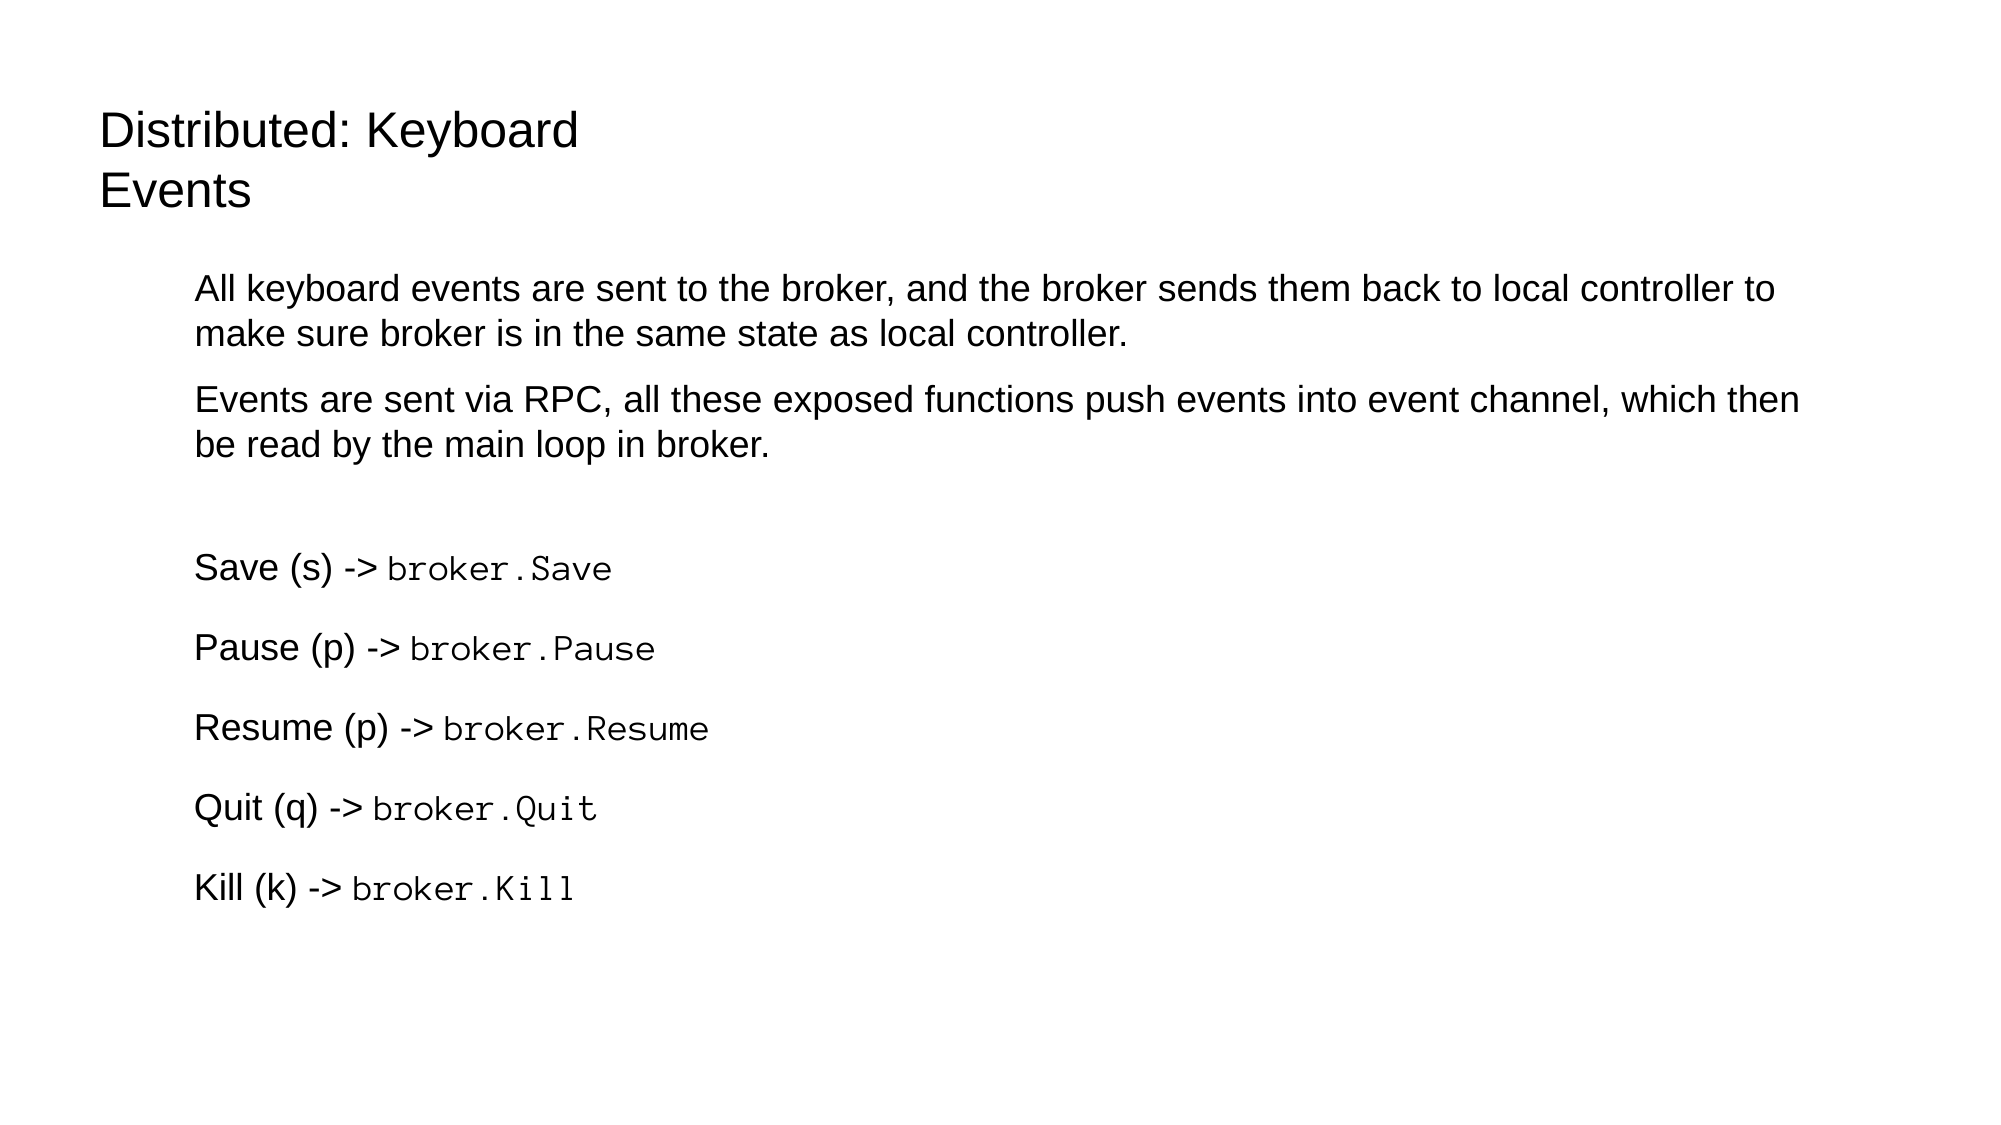

Distributed: Keyboard Events
All keyboard events are sent to the broker, and the broker sends them back to local controller to make sure broker is in the same state as local controller.
Events are sent via RPC, all these exposed functions push events into event channel, which then be read by the main loop in broker.
Save (s) -> broker.Save
Pause (p) -> broker.Pause
Resume (p) -> broker.Resume
Quit (q) -> broker.Quit
Kill (k) -> broker.Kill